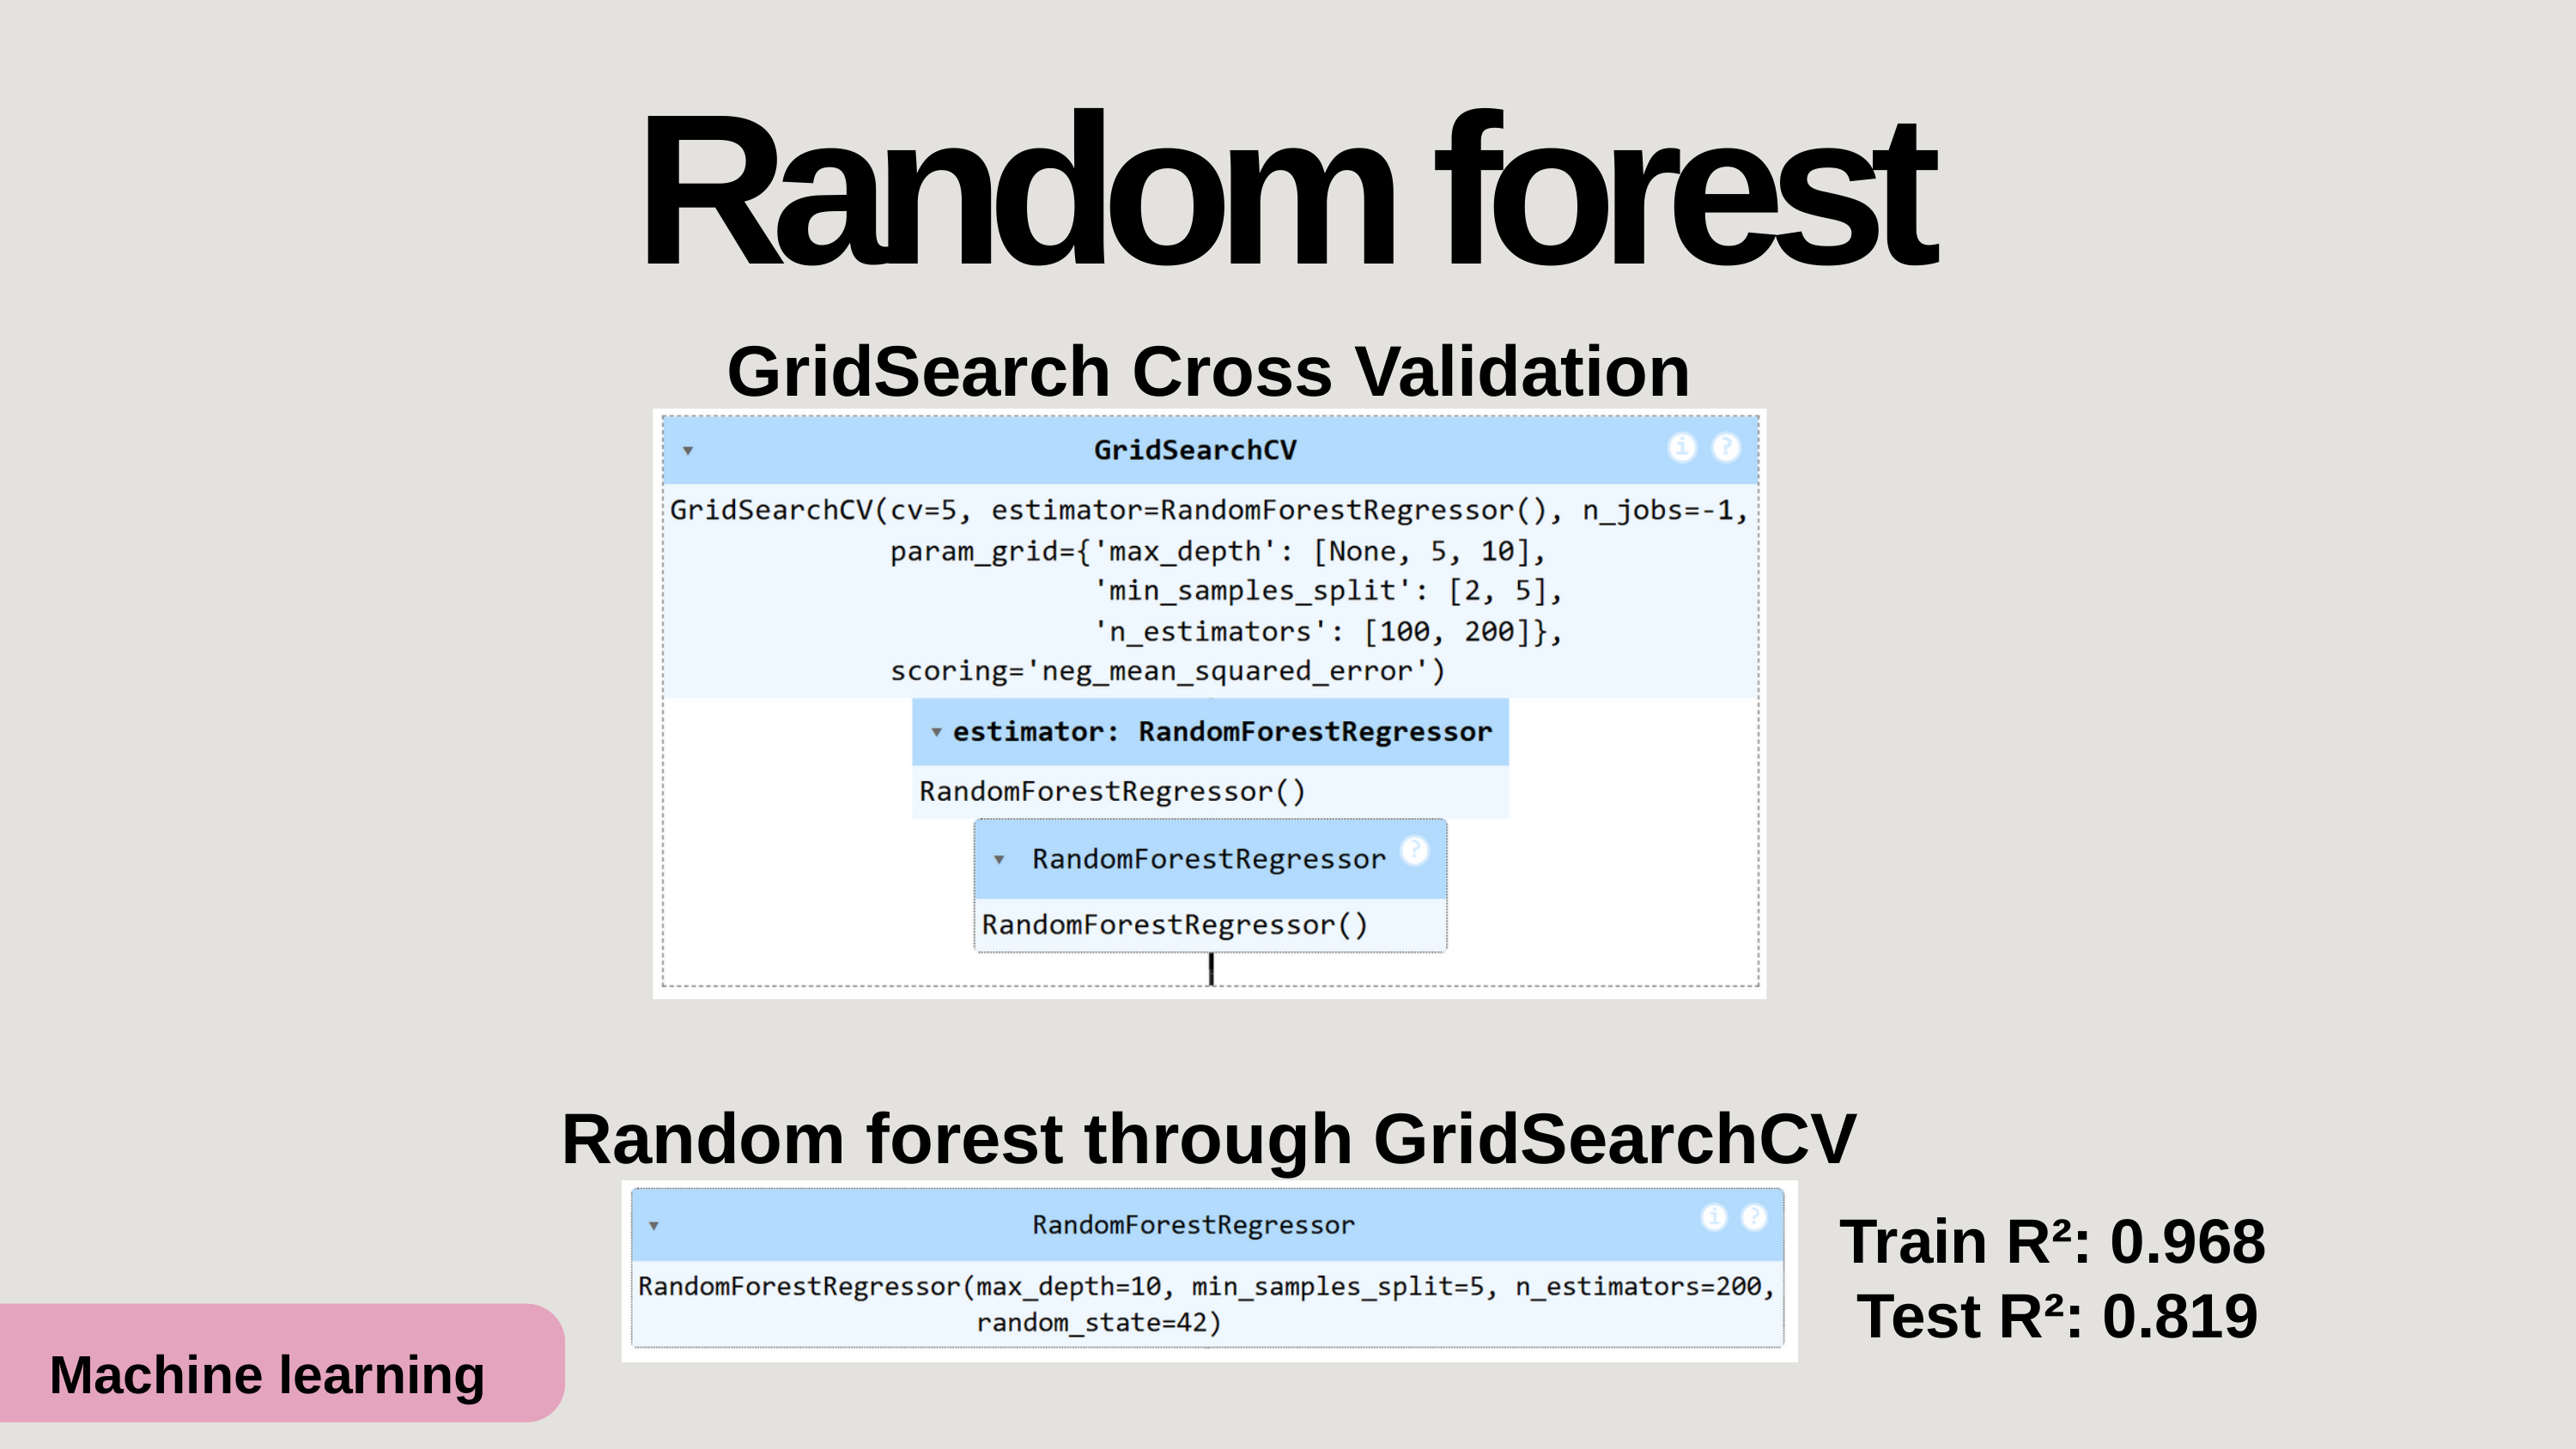

Random forest
GridSearch Cross Validation

Random forest through GridSearchCV

Train R²: 0.968
 Test R²: 0.819
Machine learning